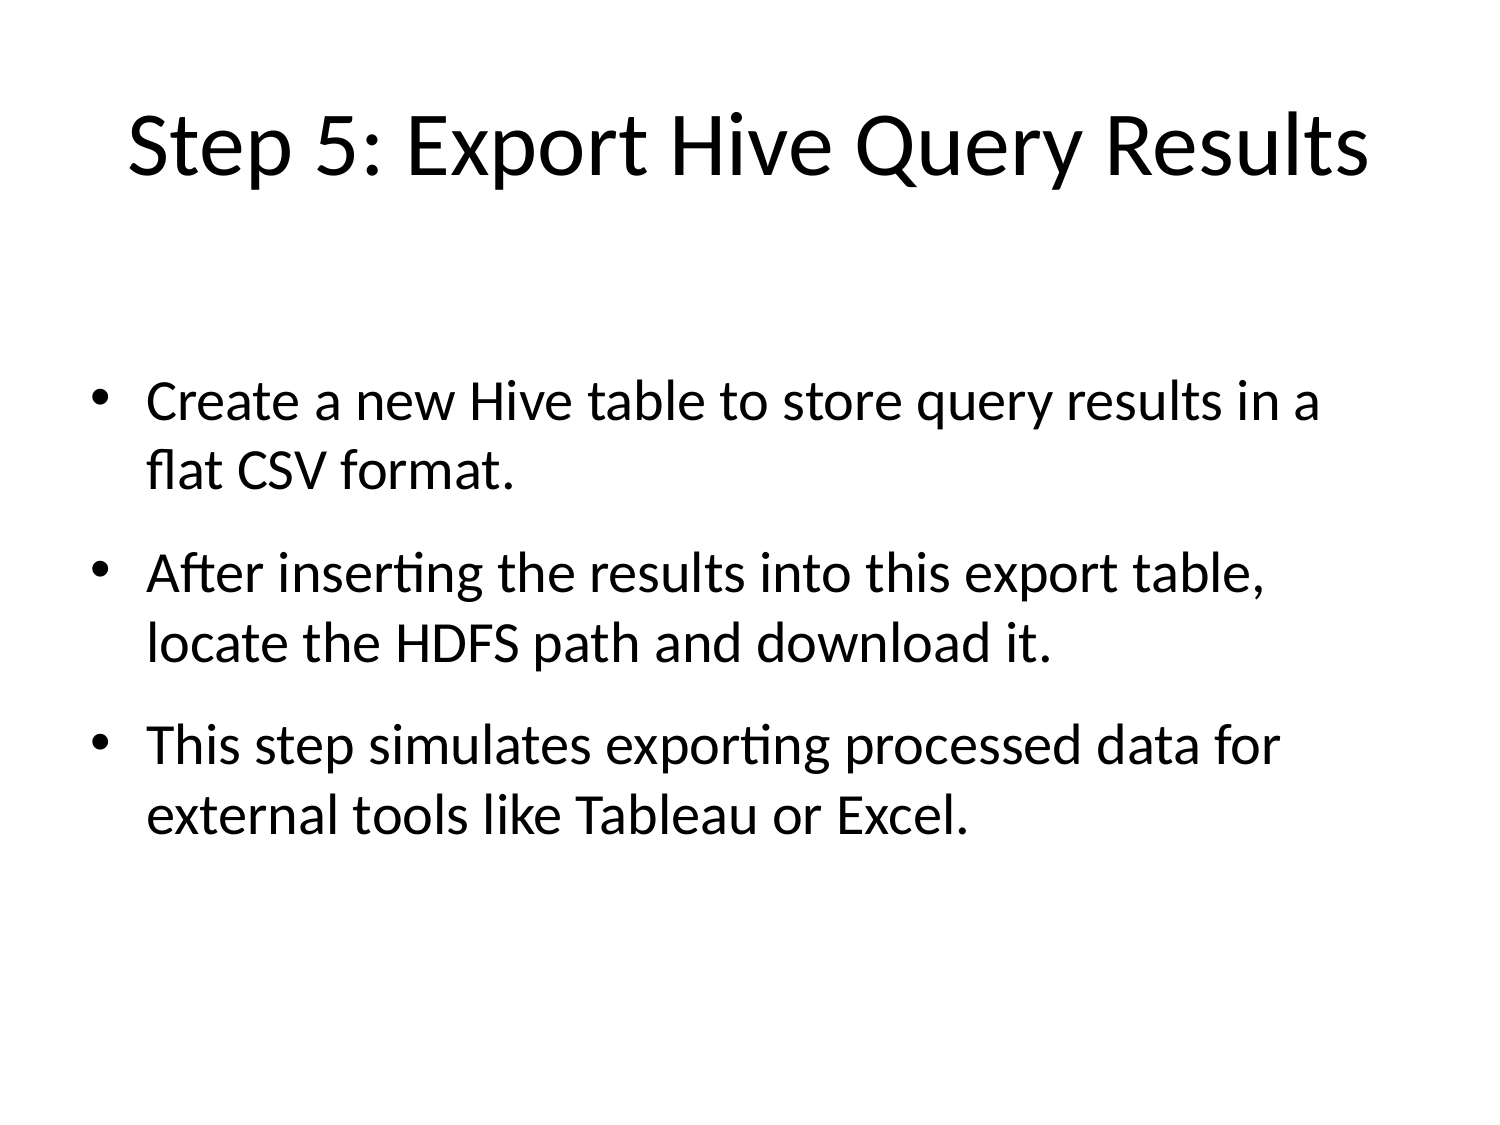

# Step 5: Export Hive Query Results

Create a new Hive table to store query results in a flat CSV format.
After inserting the results into this export table, locate the HDFS path and download it.
This step simulates exporting processed data for external tools like Tableau or Excel.